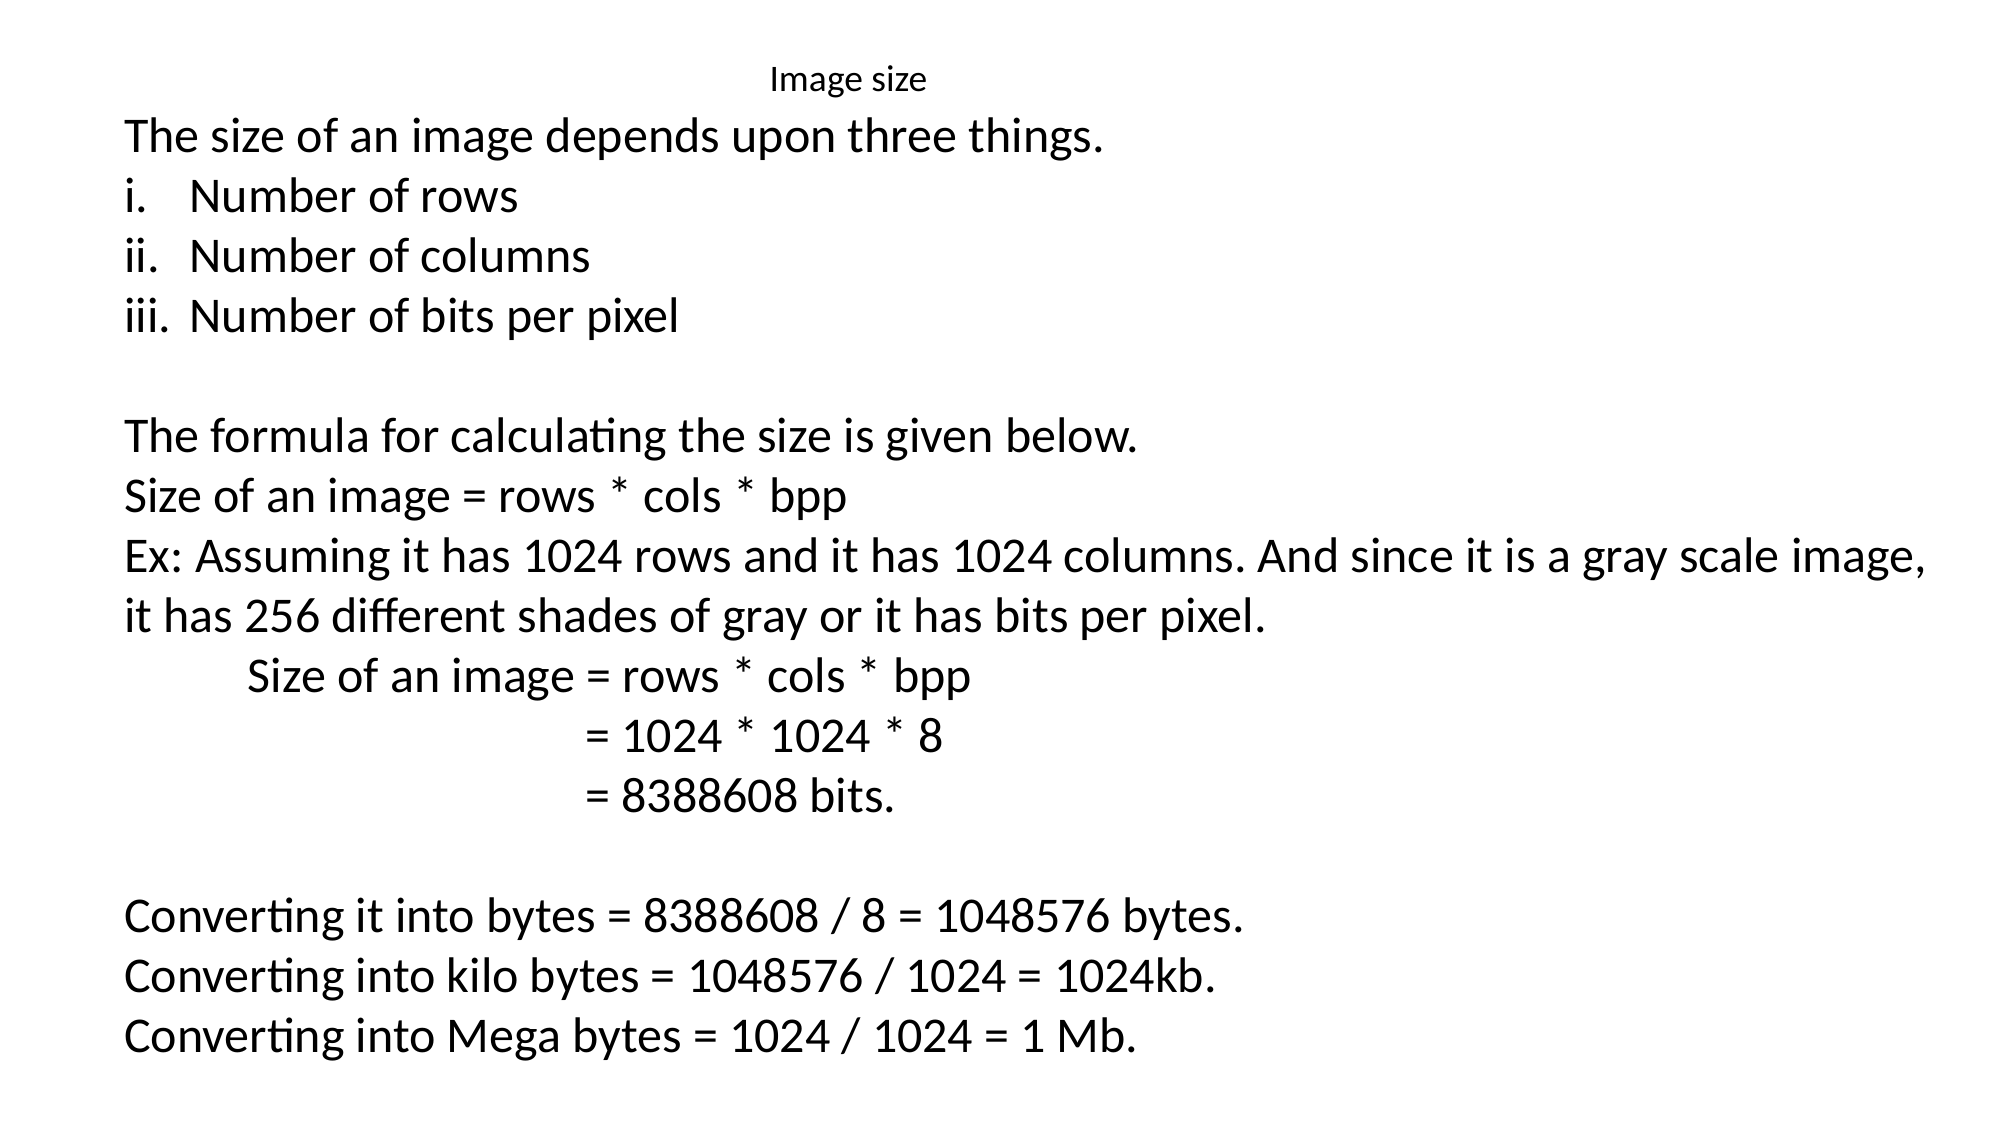

Image size
The size of an image depends upon three things.
Number of rows
Number of columns
Number of bits per pixel

The formula for calculating the size is given below.
Size of an image = rows * cols * bpp
Ex: Assuming it has 1024 rows and it has 1024 columns. And since it is a gray scale image, it has 256 different shades of gray or it has bits per pixel.
           Size of an image = rows * cols * bpp
                                         = 1024 * 1024 * 8
                                         = 8388608 bits.

Converting it into bytes = 8388608 / 8 = 1048576 bytes.
Converting into kilo bytes = 1048576 / 1024 = 1024kb.
Converting into Mega bytes = 1024 / 1024 = 1 Mb.